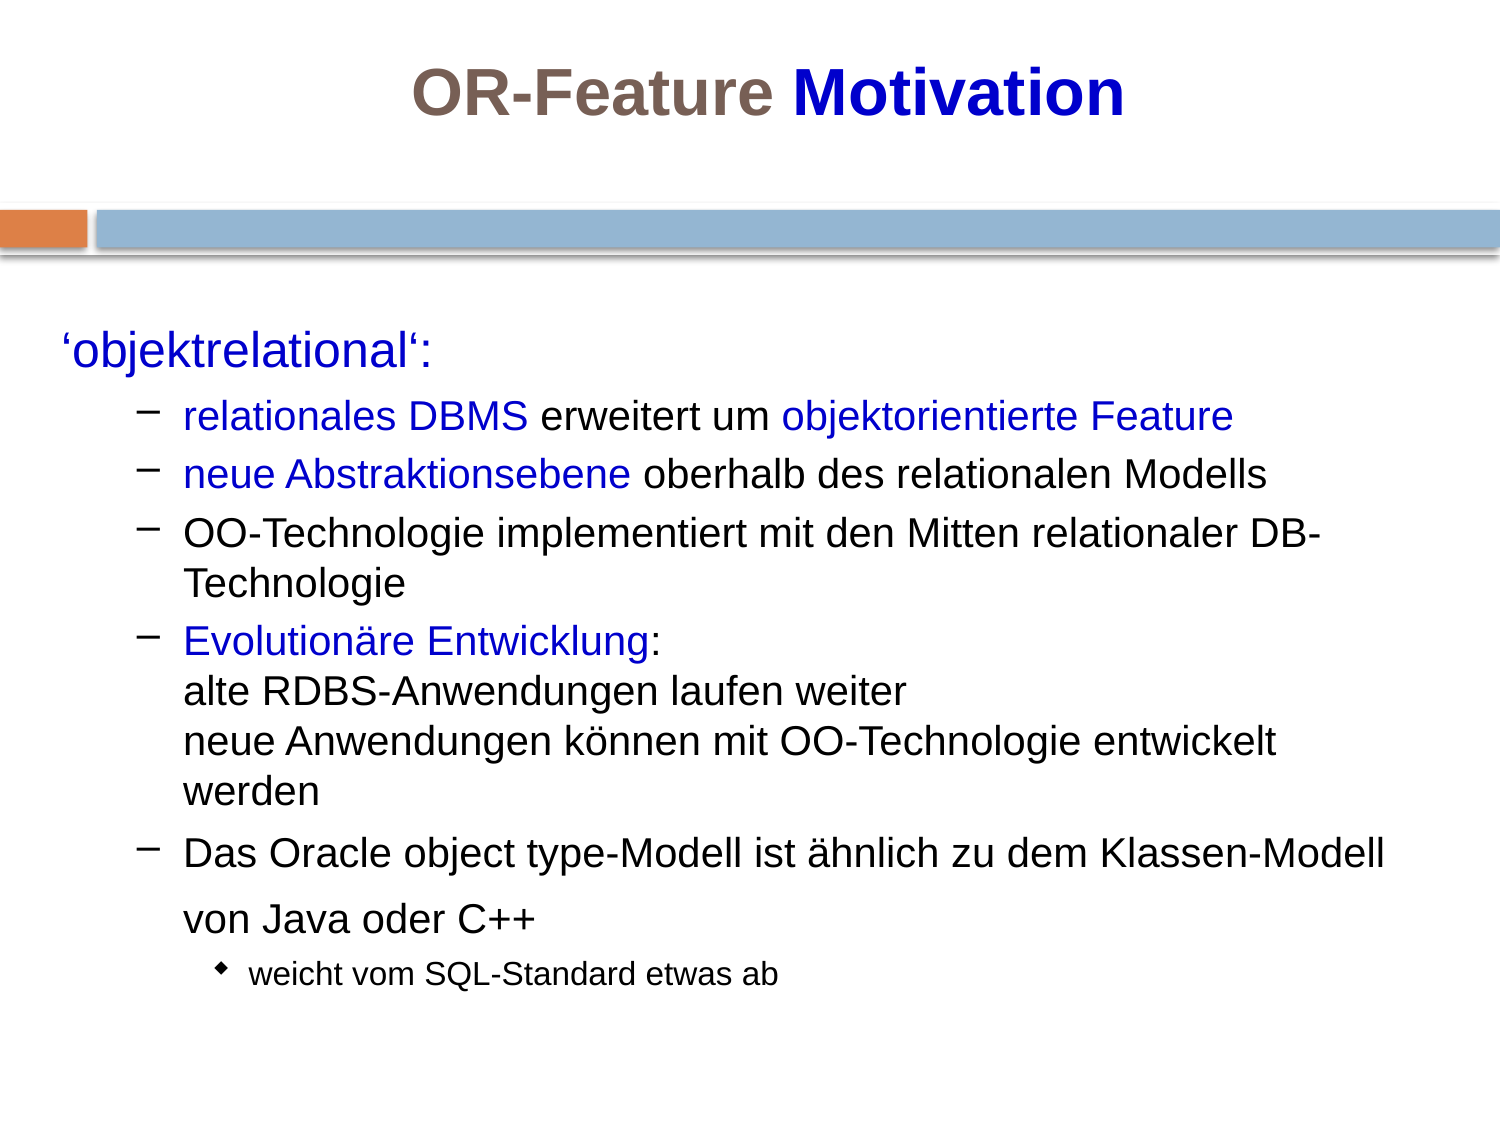

# OR-Feature Motivation

‘objektrelational‘:
relationales DBMS erweitert um objektorientierte Feature
neue Abstraktionsebene oberhalb des relationalen Modells
OO-Technologie implementiert mit den Mitten relationaler DB-Technologie
Evolutionäre Entwicklung:
alte RDBS-Anwendungen laufen weiter
neue Anwendungen können mit OO-Technologie entwickelt
werden
Das Oracle object type-Modell ist ähnlich zu dem Klassen-Modell von Java oder C++
weicht vom SQL-Standard etwas ab